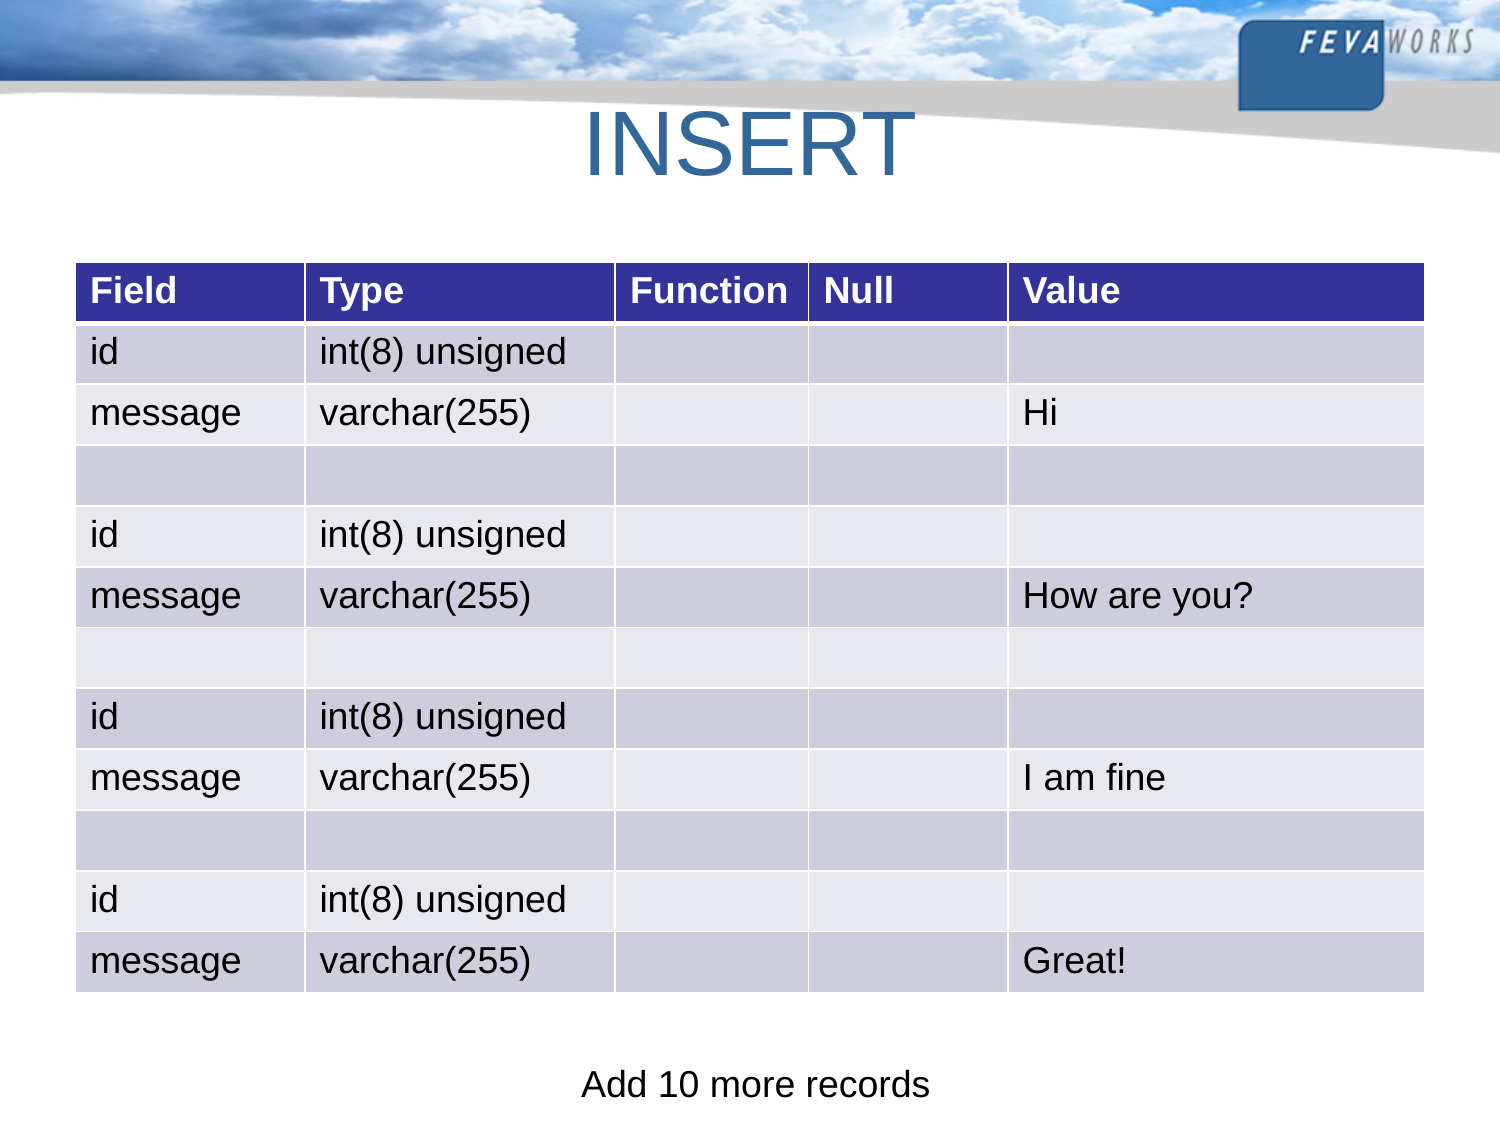

# INSERT
| Field | Type | Function | Null | Value |
| --- | --- | --- | --- | --- |
| id | int(8) unsigned |  |  |  |
| message | varchar(255) |  |  | Hi |
|  |  |  |  |  |
| id | int(8) unsigned |  |  |  |
| message | varchar(255) |  |  | How are you? |
|  |  |  |  |  |
| id | int(8) unsigned |  |  |  |
| message | varchar(255) |  |  | I am fine |
|  |  |  |  |  |
| id | int(8) unsigned |  |  |  |
| message | varchar(255) |  |  | Great! |
Add 10 more records